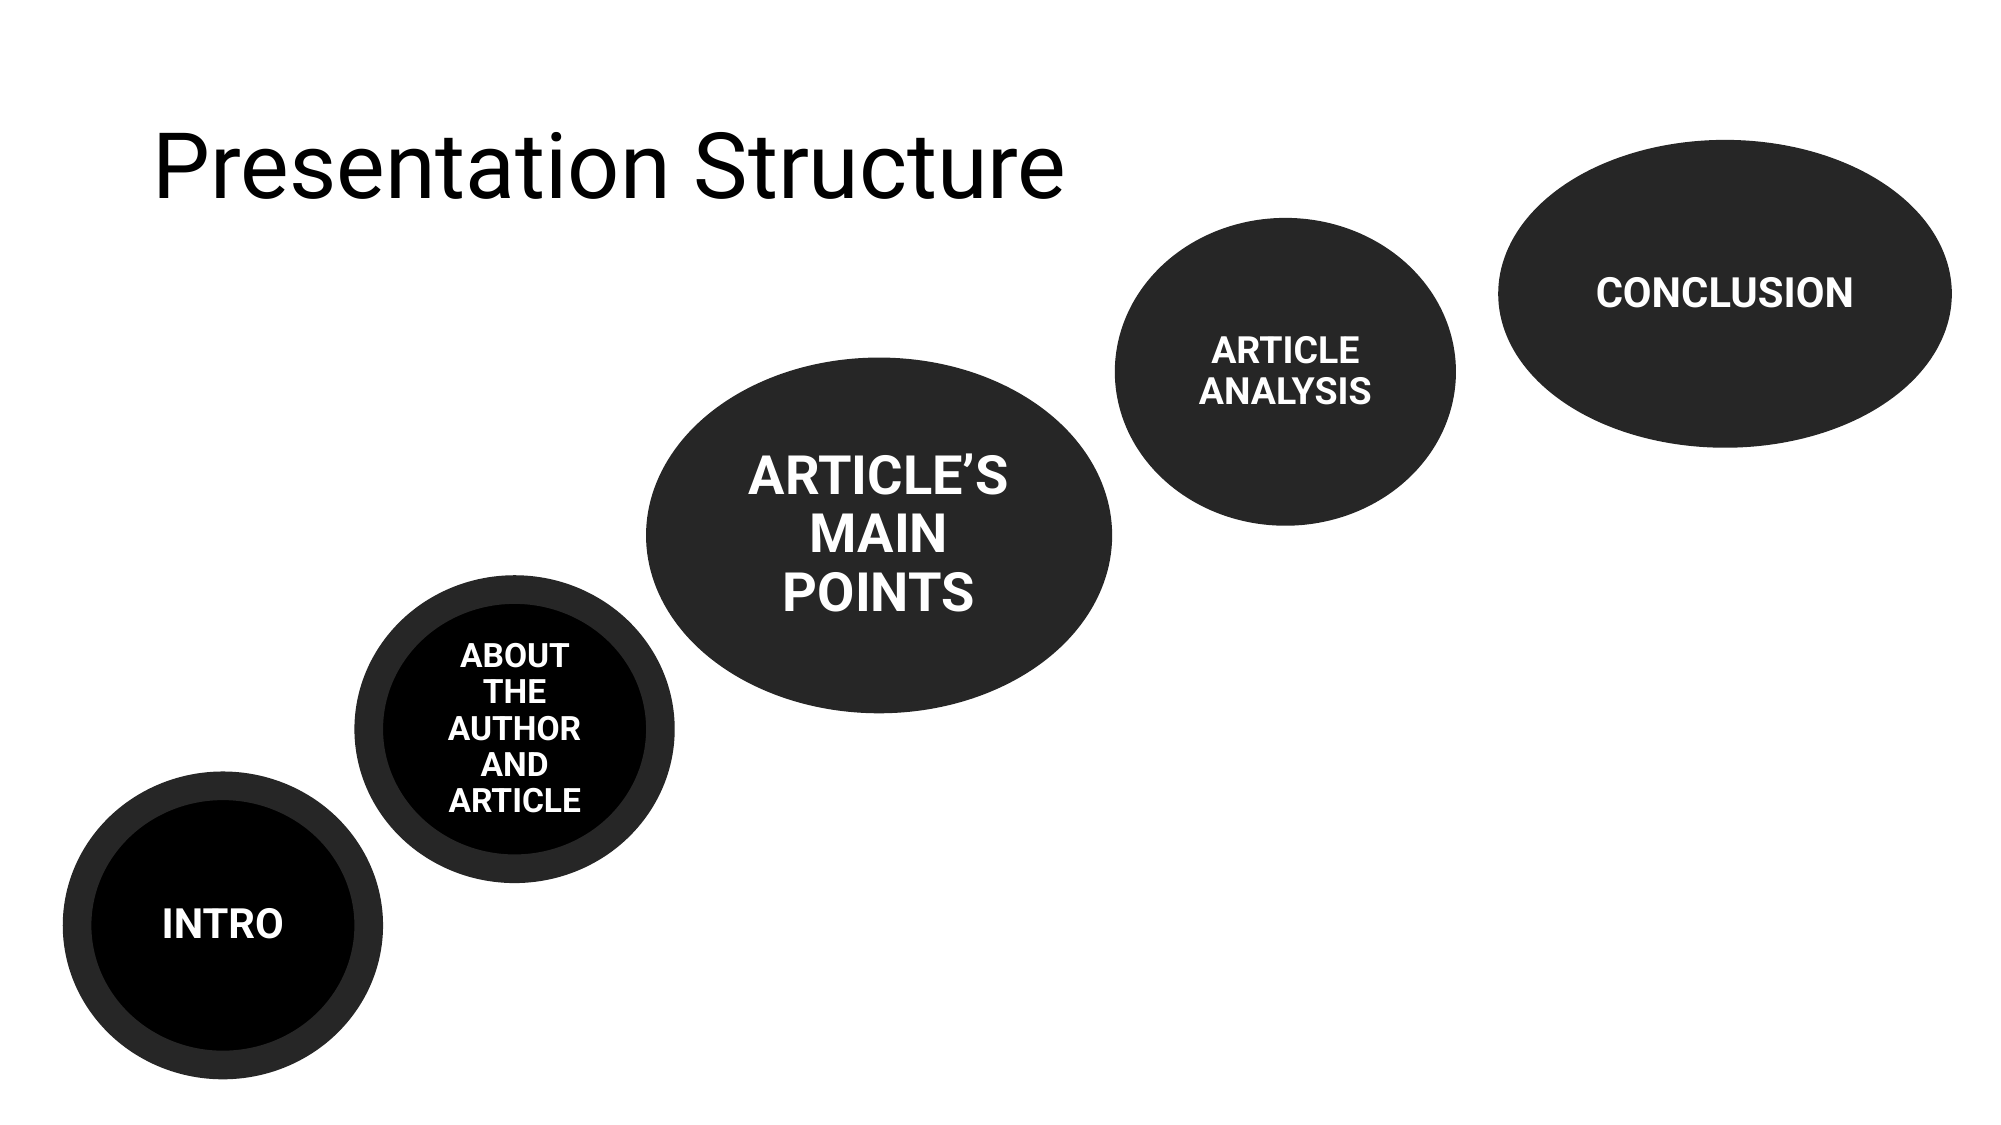

# Presentation Structure
Conclusion
ARTICLE ANALYSIS
Article’s main points
ABOUT THE AUTHOR AND ARTICLE
INTRO